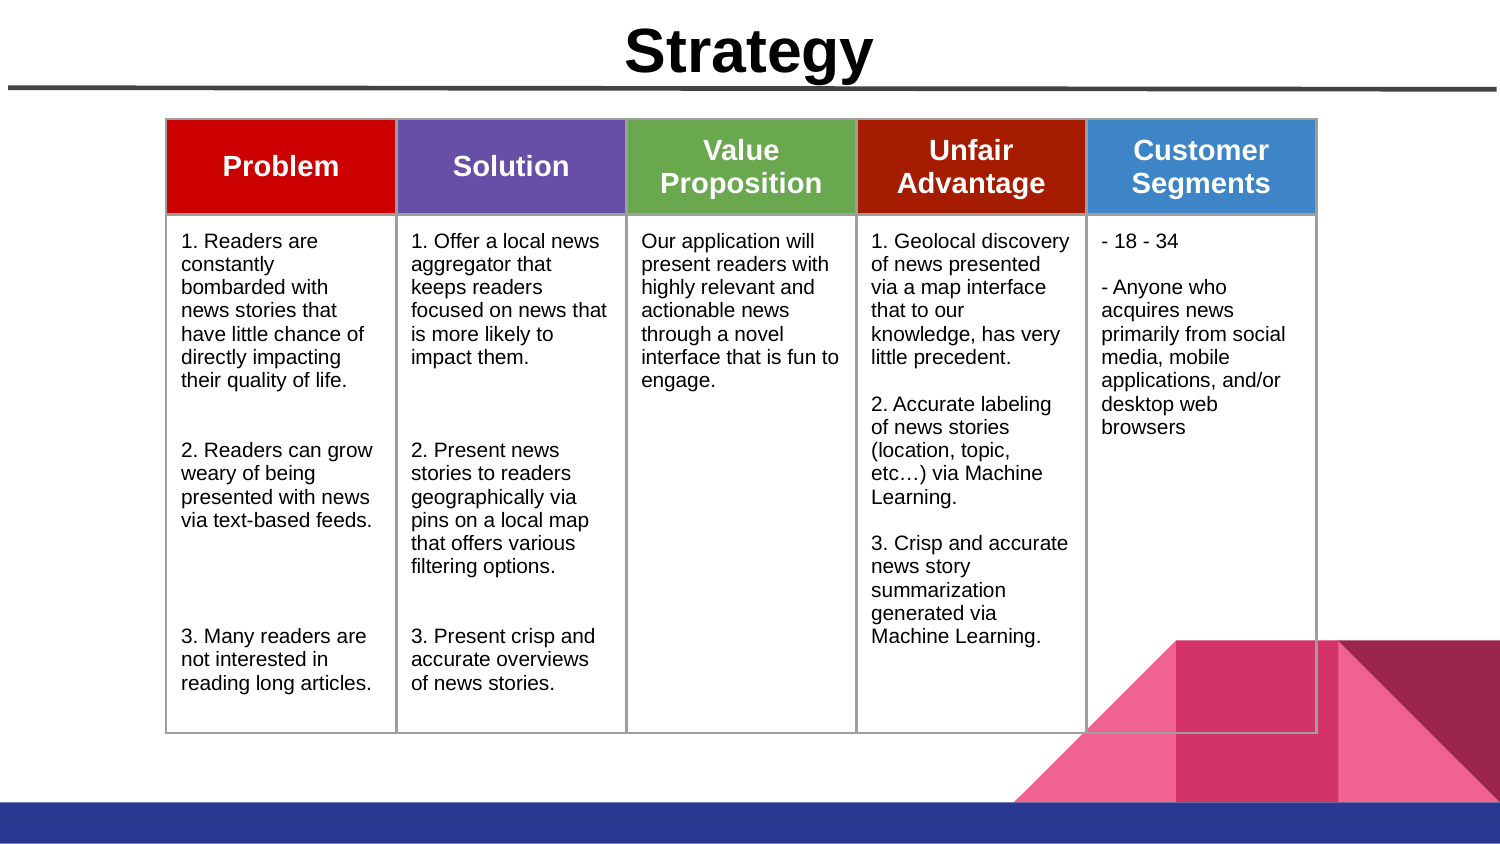

# Strategy
| Problem | Solution | Value Proposition | Unfair Advantage | Customer Segments |
| --- | --- | --- | --- | --- |
| 1. Readers are constantly bombarded with news stories that have little chance of directly impacting their quality of life. 2. Readers can grow weary of being presented with news via text-based feeds. 3. Many readers are not interested in reading long articles. | 1. Offer a local news aggregator that keeps readers focused on news that is more likely to impact them. 2. Present news stories to readers geographically via pins on a local map that offers various filtering options. 3. Present crisp and accurate overviews of news stories. | Our application will present readers with highly relevant and actionable news through a novel interface that is fun to engage. | 1. Geolocal discovery of news presented via a map interface that to our knowledge, has very little precedent. 2. Accurate labeling of news stories (location, topic, etc…) via Machine Learning. 3. Crisp and accurate news story summarization generated via Machine Learning. | - 18 - 34 - Anyone who acquires news primarily from social media, mobile applications, and/or desktop web browsers |